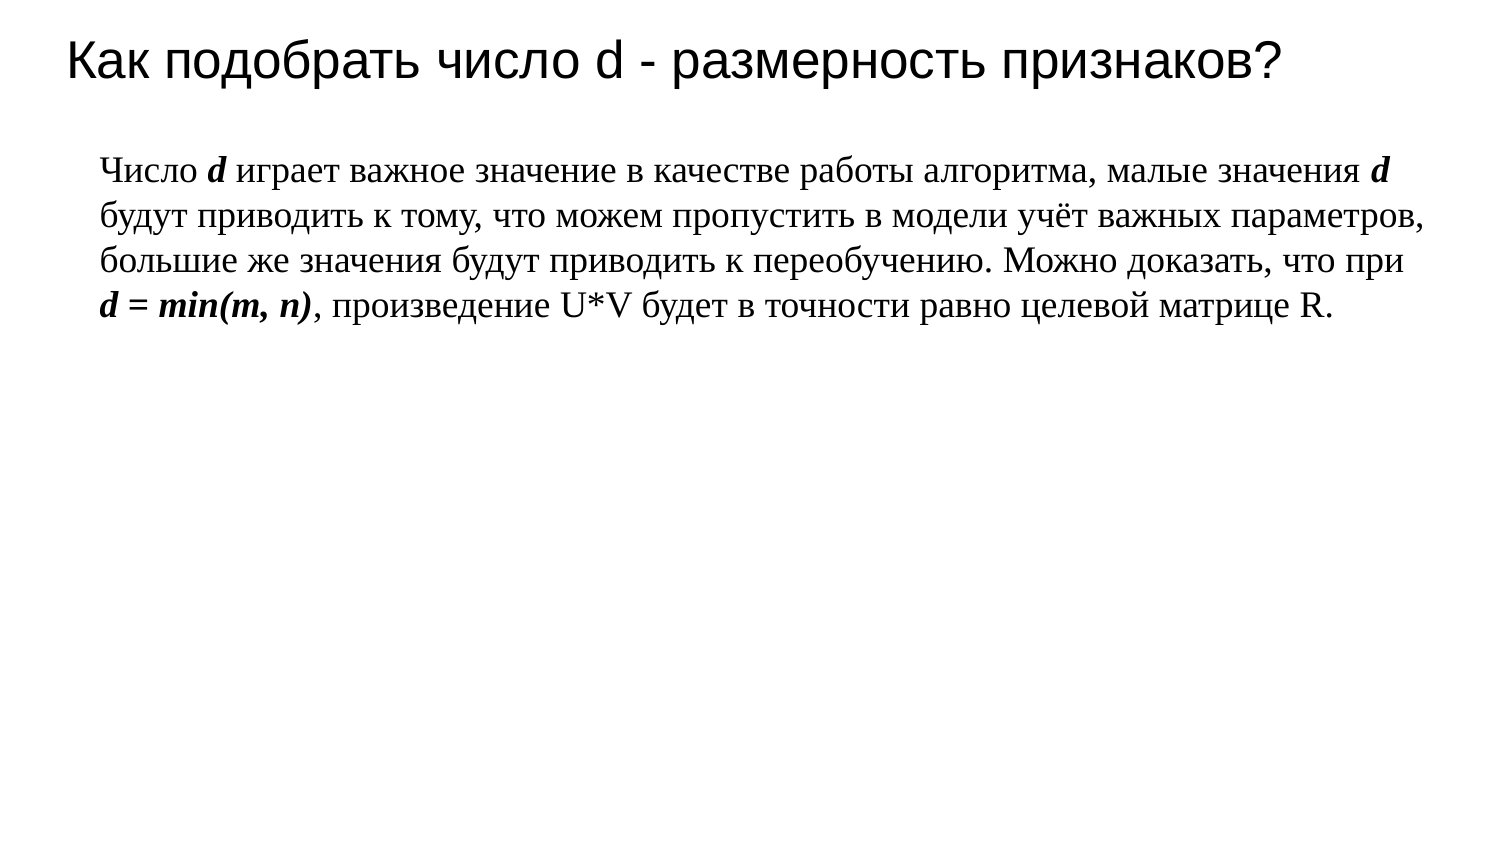

# Как подобрать число d - размерность признаков?
Число d играет важное значение в качестве работы алгоритма, малые значения d будут приводить к тому, что можем пропустить в модели учёт важных параметров, большие же значения будут приводить к переобучению. Можно доказать, что при
d = min(m, n), произведение U*V будет в точности равно целевой матрице R.